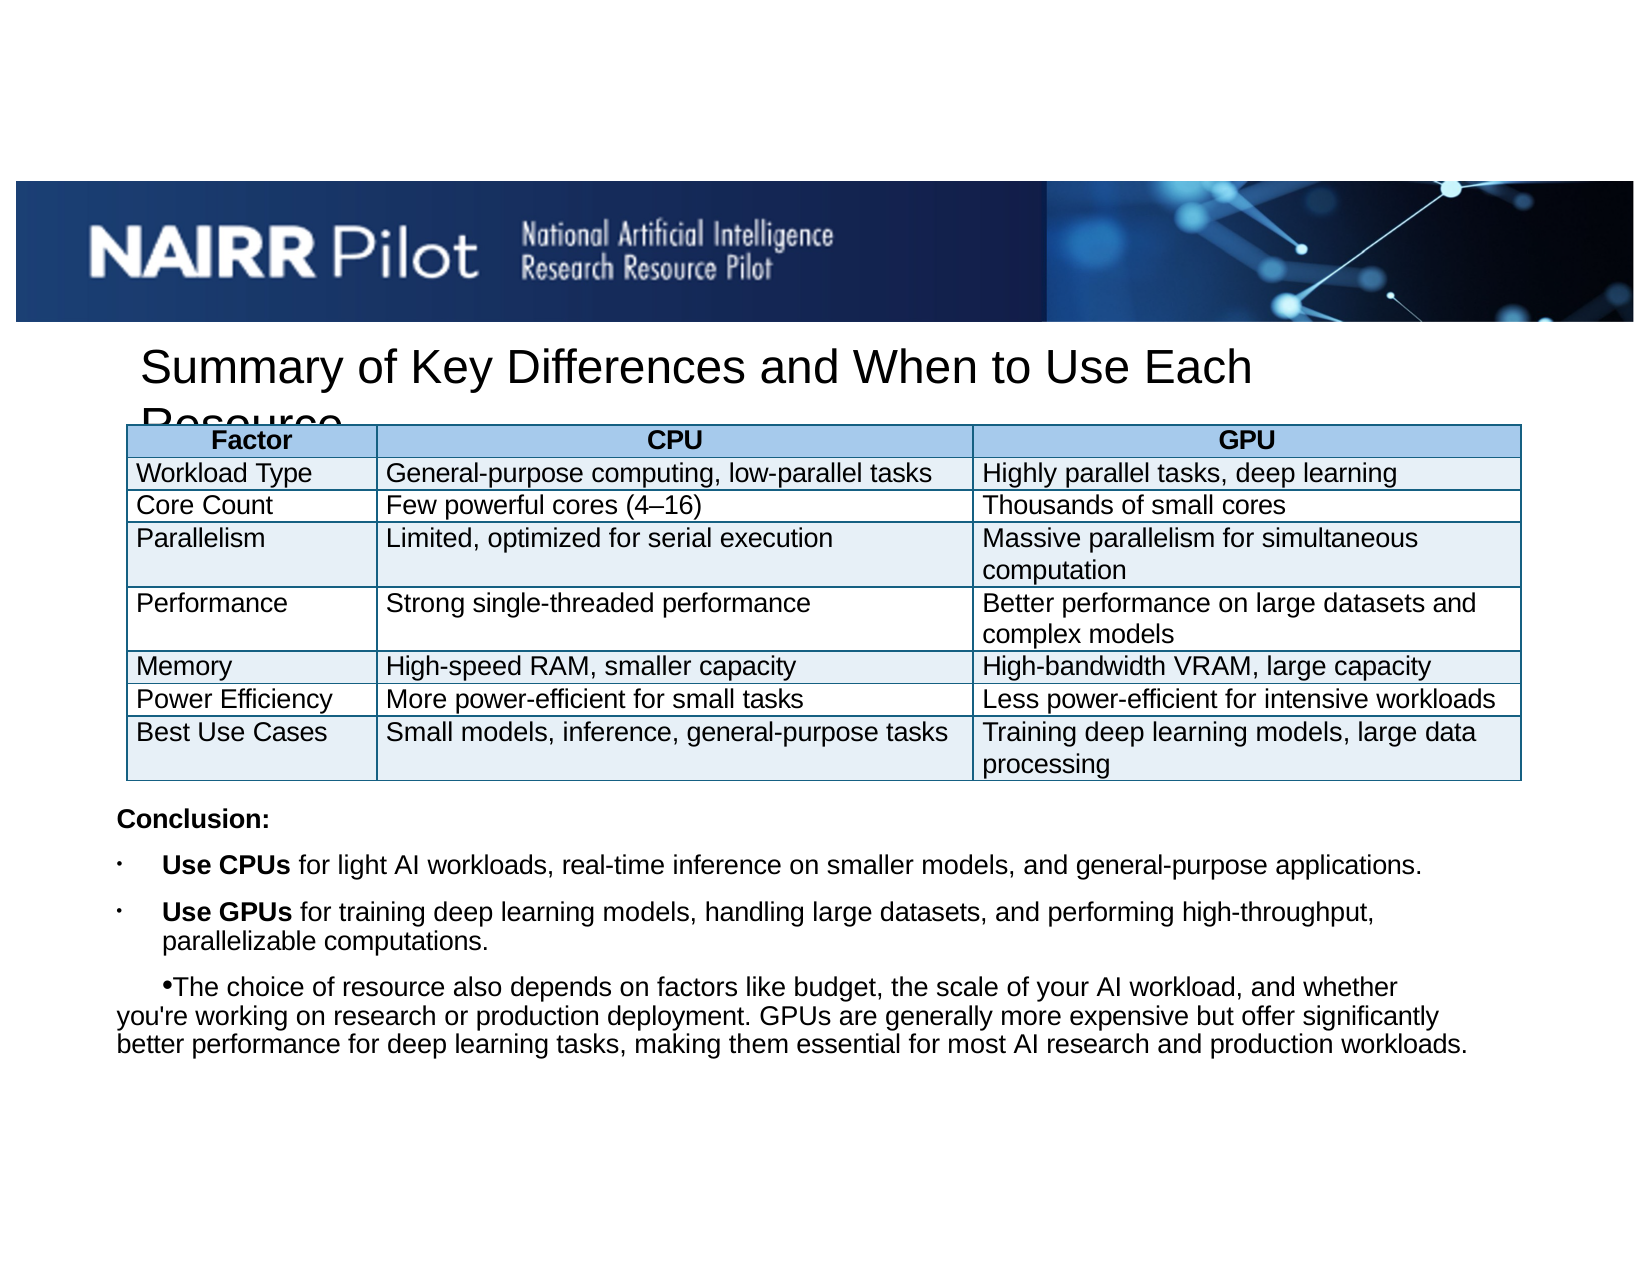

# Summary of Key Differences and When to Use Each Resource
| Factor | CPU | GPU |
| --- | --- | --- |
| Workload Type | General-purpose computing, low-parallel tasks | Highly parallel tasks, deep learning |
| Core Count | Few powerful cores (4–16) | Thousands of small cores |
| Parallelism | Limited, optimized for serial execution | Massive parallelism for simultaneous computation |
| Performance | Strong single-threaded performance | Better performance on large datasets and complex models |
| Memory | High-speed RAM, smaller capacity | High-bandwidth VRAM, large capacity |
| Power Efficiency | More power-efficient for small tasks | Less power-efficient for intensive workloads |
| Best Use Cases | Small models, inference, general-purpose tasks | Training deep learning models, large data processing |
Conclusion:
Use CPUs for light AI workloads, real-time inference on smaller models, and general-purpose applications.
Use GPUs for training deep learning models, handling large datasets, and performing high-throughput, parallelizable computations.
The choice of resource also depends on factors like budget, the scale of your AI workload, and whether you're working on research or production deployment. GPUs are generally more expensive but offer significantly better performance for deep learning tasks, making them essential for most AI research and production workloads.